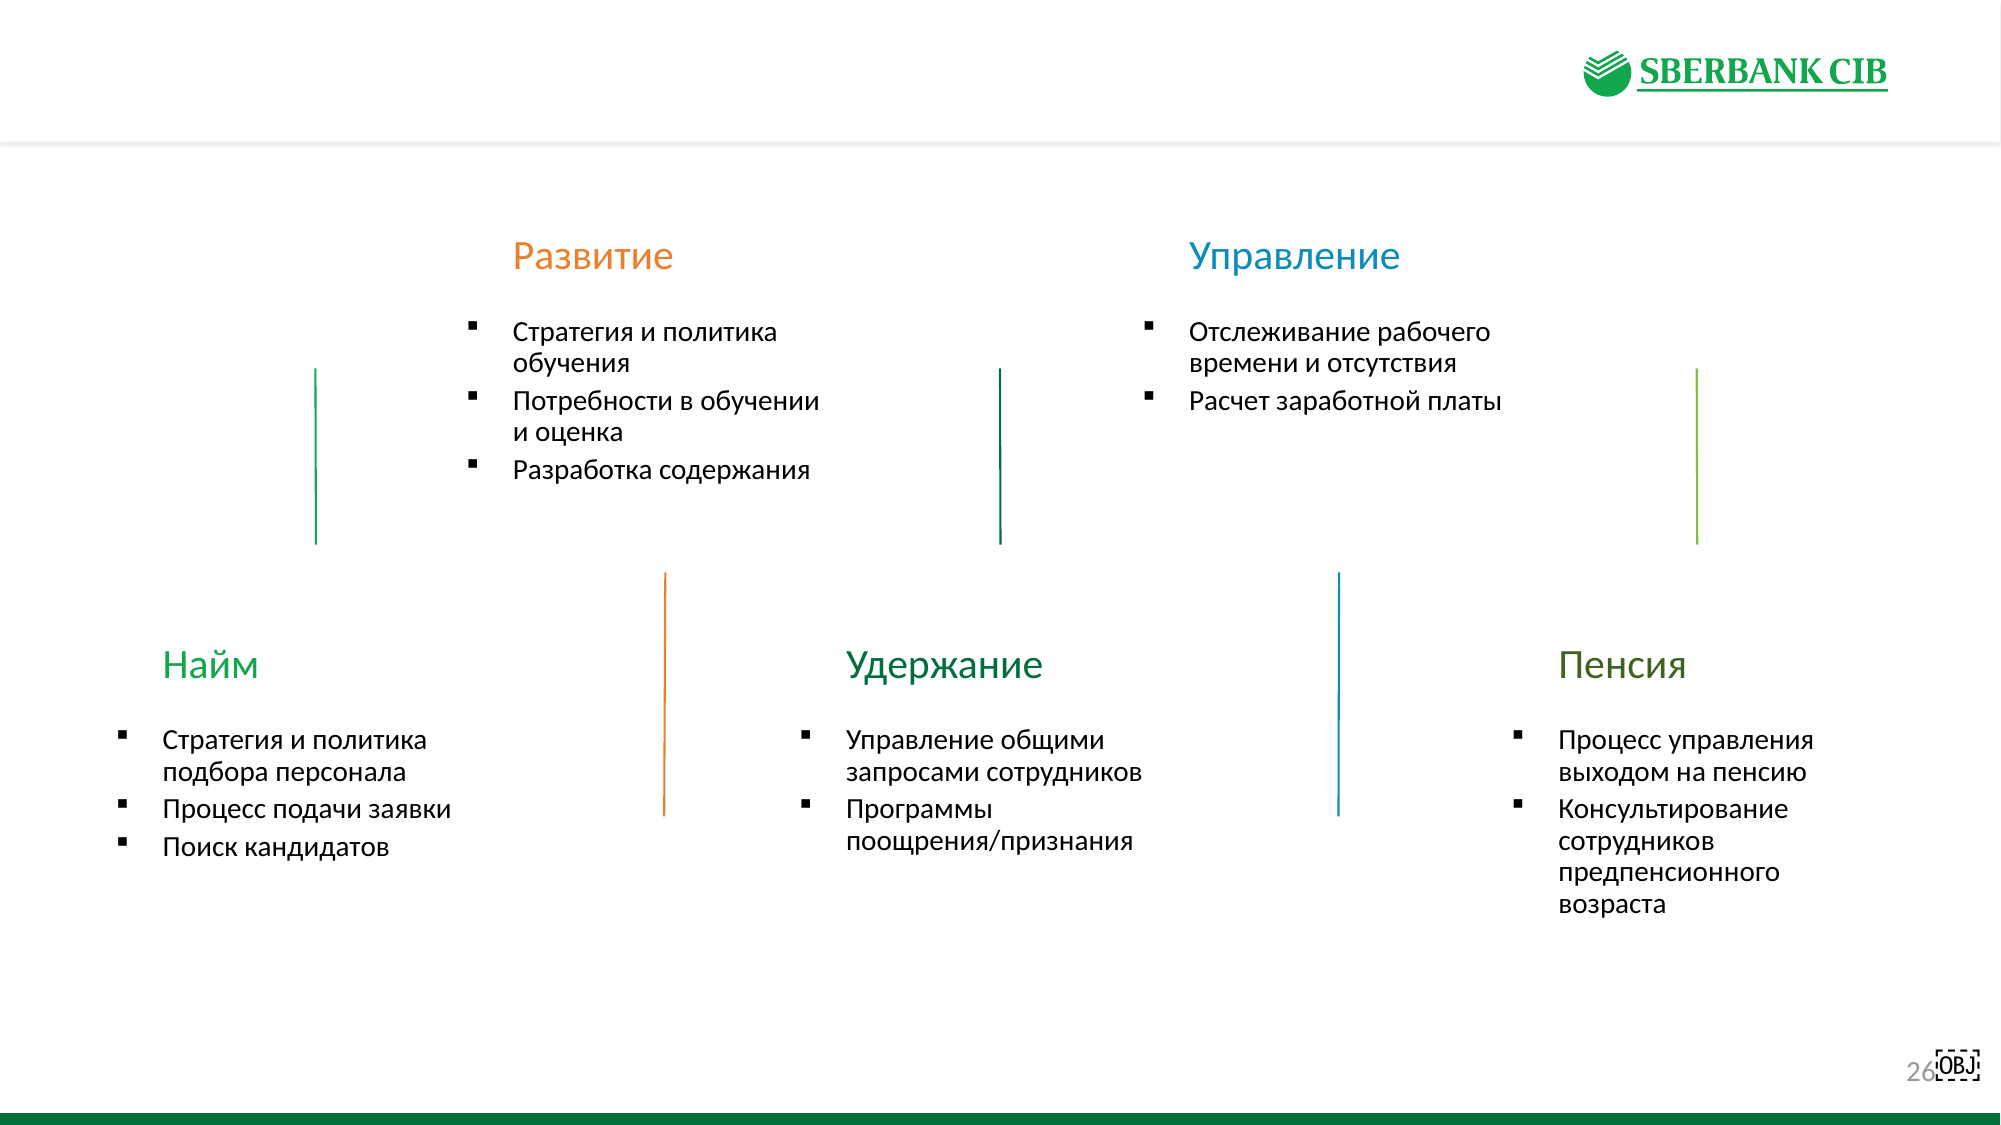

Развитие
Управление

Стратегия и политика обучения
Потребности в обучении
и оценка
Разработка содержания
Отслеживание рабочего
времени и отсутствия
Расчет заработной платы

Найм
Удержание
Пенсия
Стратегия и политика подбора персонала
Процесс подачи заявки
Поиск кандидатов
Управление общими запросами сотрудников
Программы поощрения/признания
Процесс управления выходом на пенсию
Консультирование сотрудников предпенсионного возраста